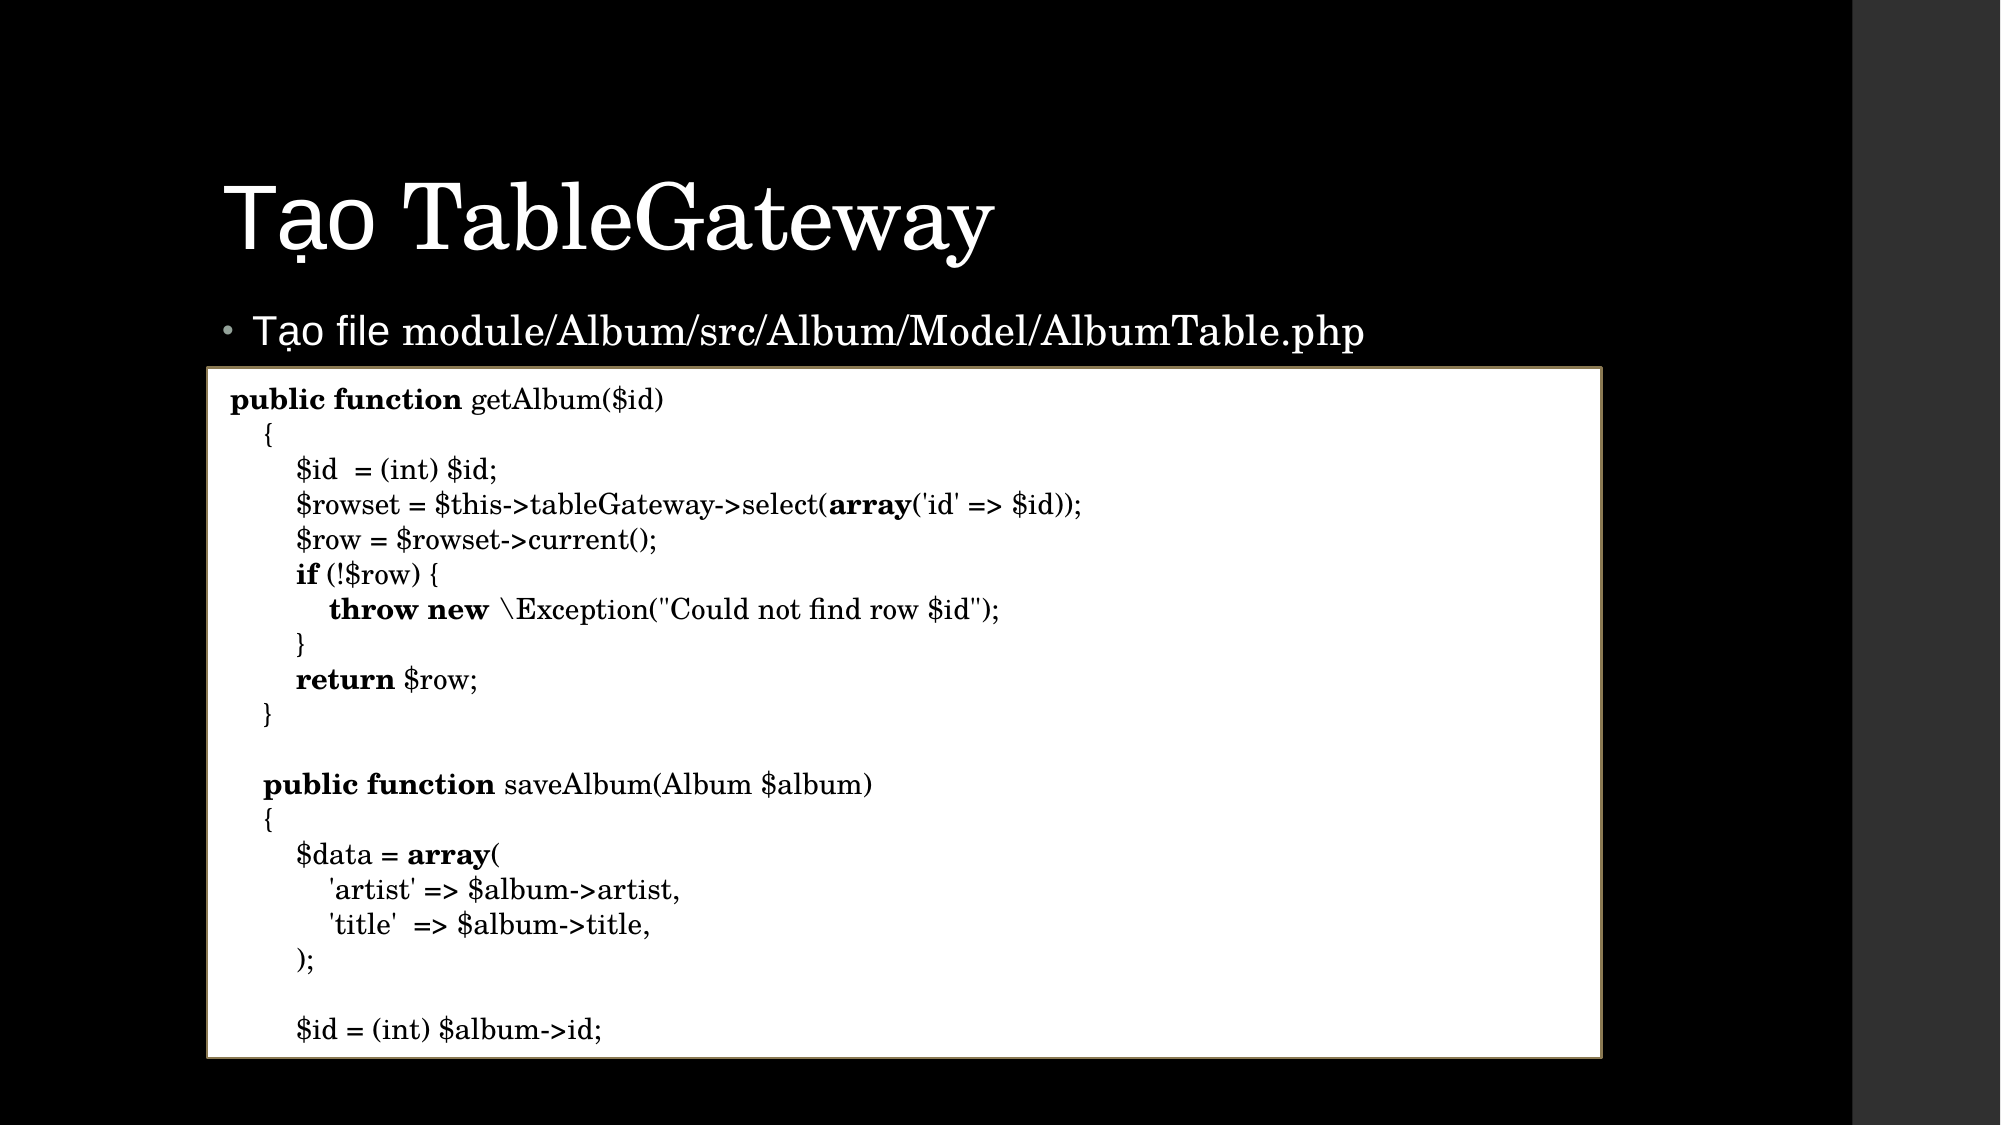

# Tạo TableGateway
Tạo file module/Album/src/Album/Model/AlbumTable.php

 public function getAlbum($id)
     {
         $id  = (int) $id;
         $rowset = $this->tableGateway->select(array('id' => $id));
         $row = $rowset->current();
         if (!$row) {
             throw new \Exception("Could not find row $id");
         }
         return $row;
     }

     public function saveAlbum(Album $album)
     {
         $data = array(
             'artist' => $album->artist,
             'title'  => $album->title,
         );

         $id = (int) $album->id;